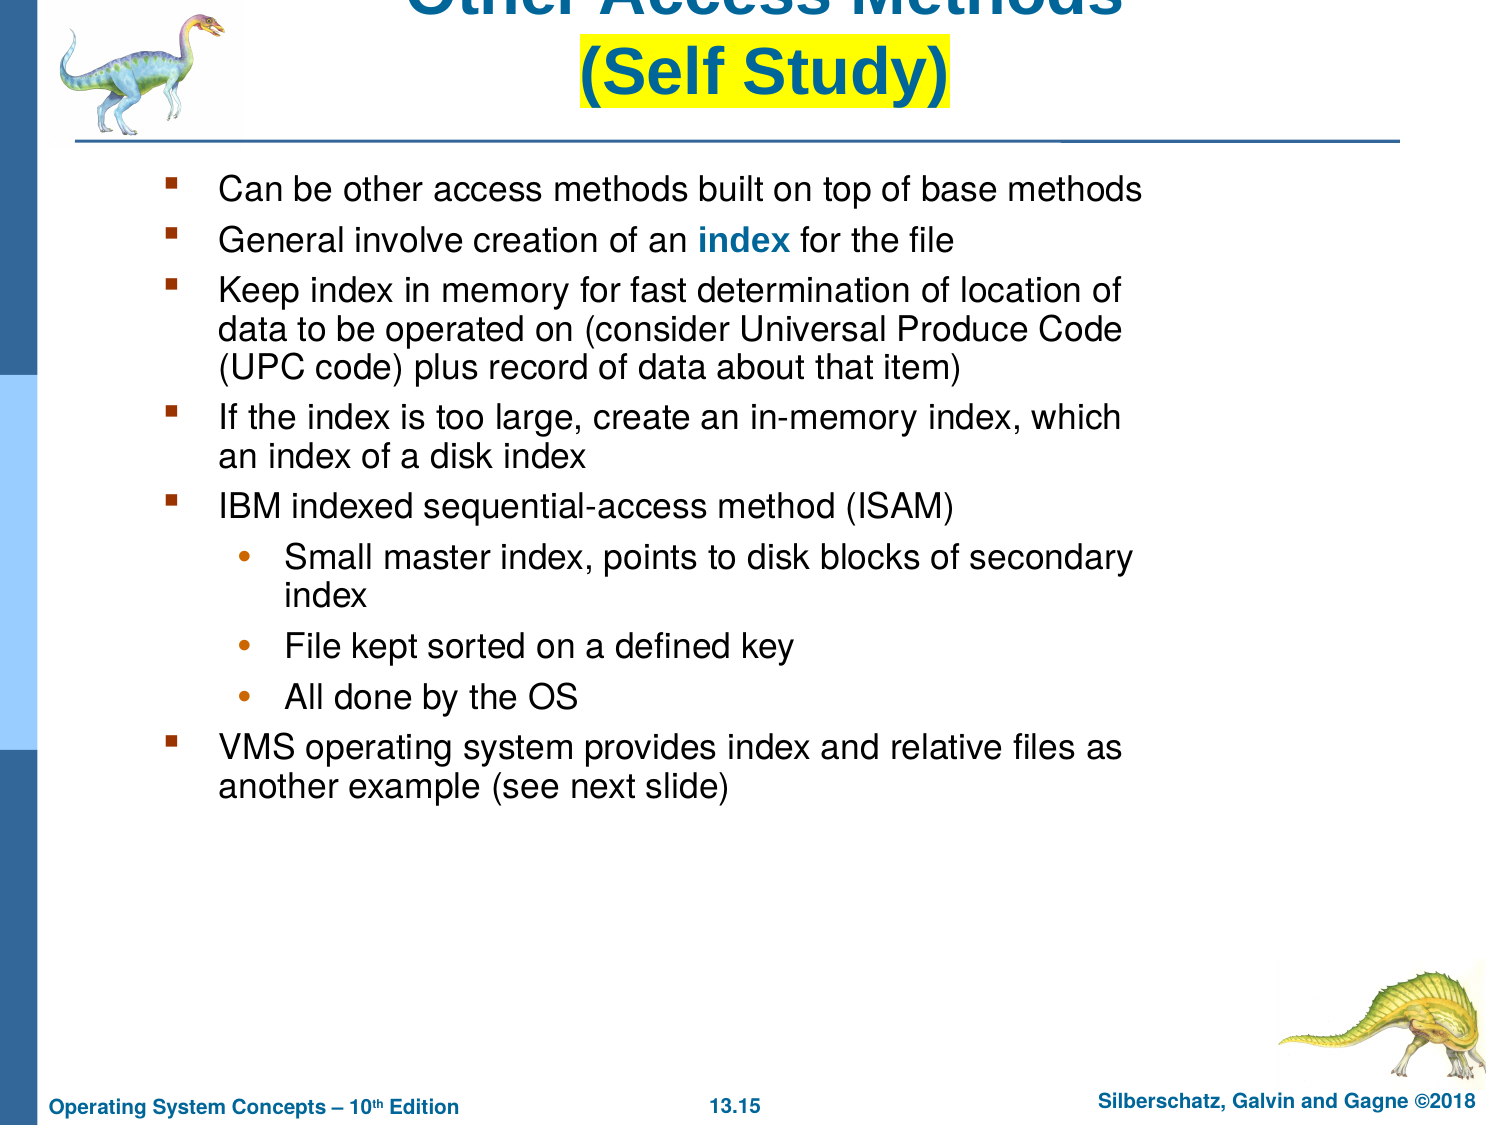

# Other Access Methods (Self Study)
Can be other access methods built on top of base methods
General involve creation of an index for the file
Keep index in memory for fast determination of location of data to be operated on (consider Universal Produce Code (UPC code) plus record of data about that item)
If the index is too large, create an in-memory index, which an index of a disk index
IBM indexed sequential-access method (ISAM)
Small master index, points to disk blocks of secondary index
File kept sorted on a defined key
All done by the OS
VMS operating system provides index and relative files as another example (see next slide)